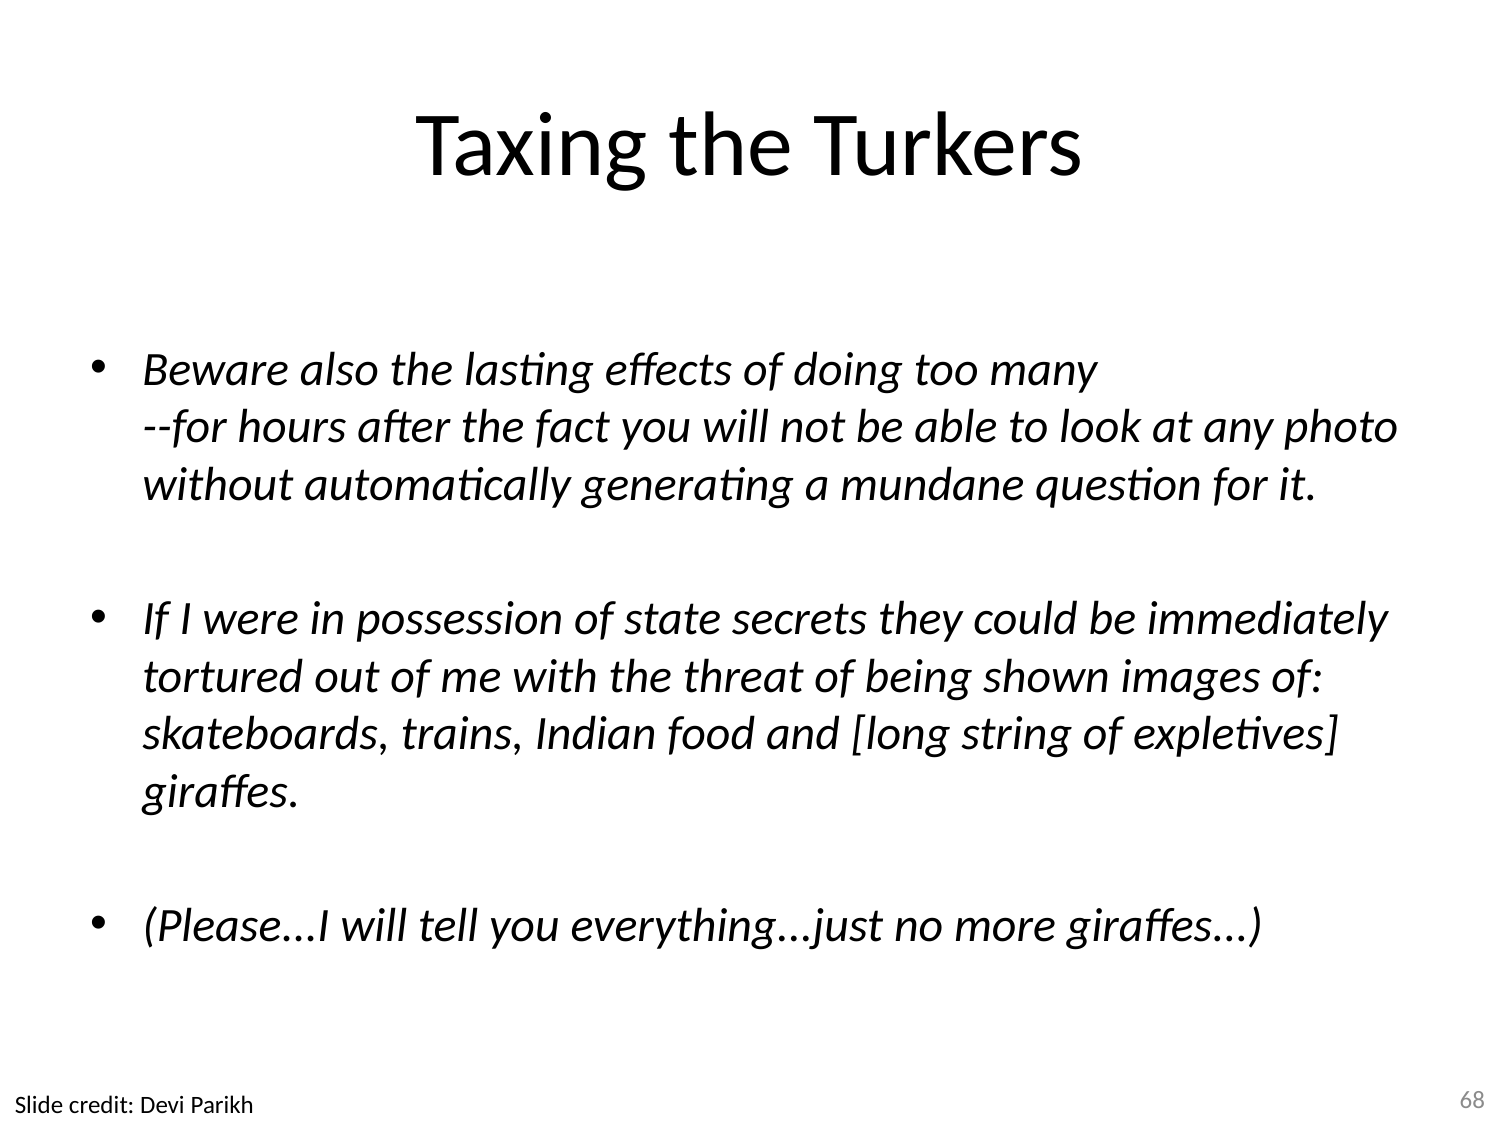

# Taxing the Turkers

Beware also the lasting effects of doing too many
--for hours after the fact you will not be able to look at any photo without automatically generating a mundane question for it.

If I were in possession of state secrets they could be immediately tortured out of me with the threat of being shown images of: skateboards, trains, Indian food and [long string of expletives] giraffes.

(Please...I will tell you everything...just no more giraffes...)
68